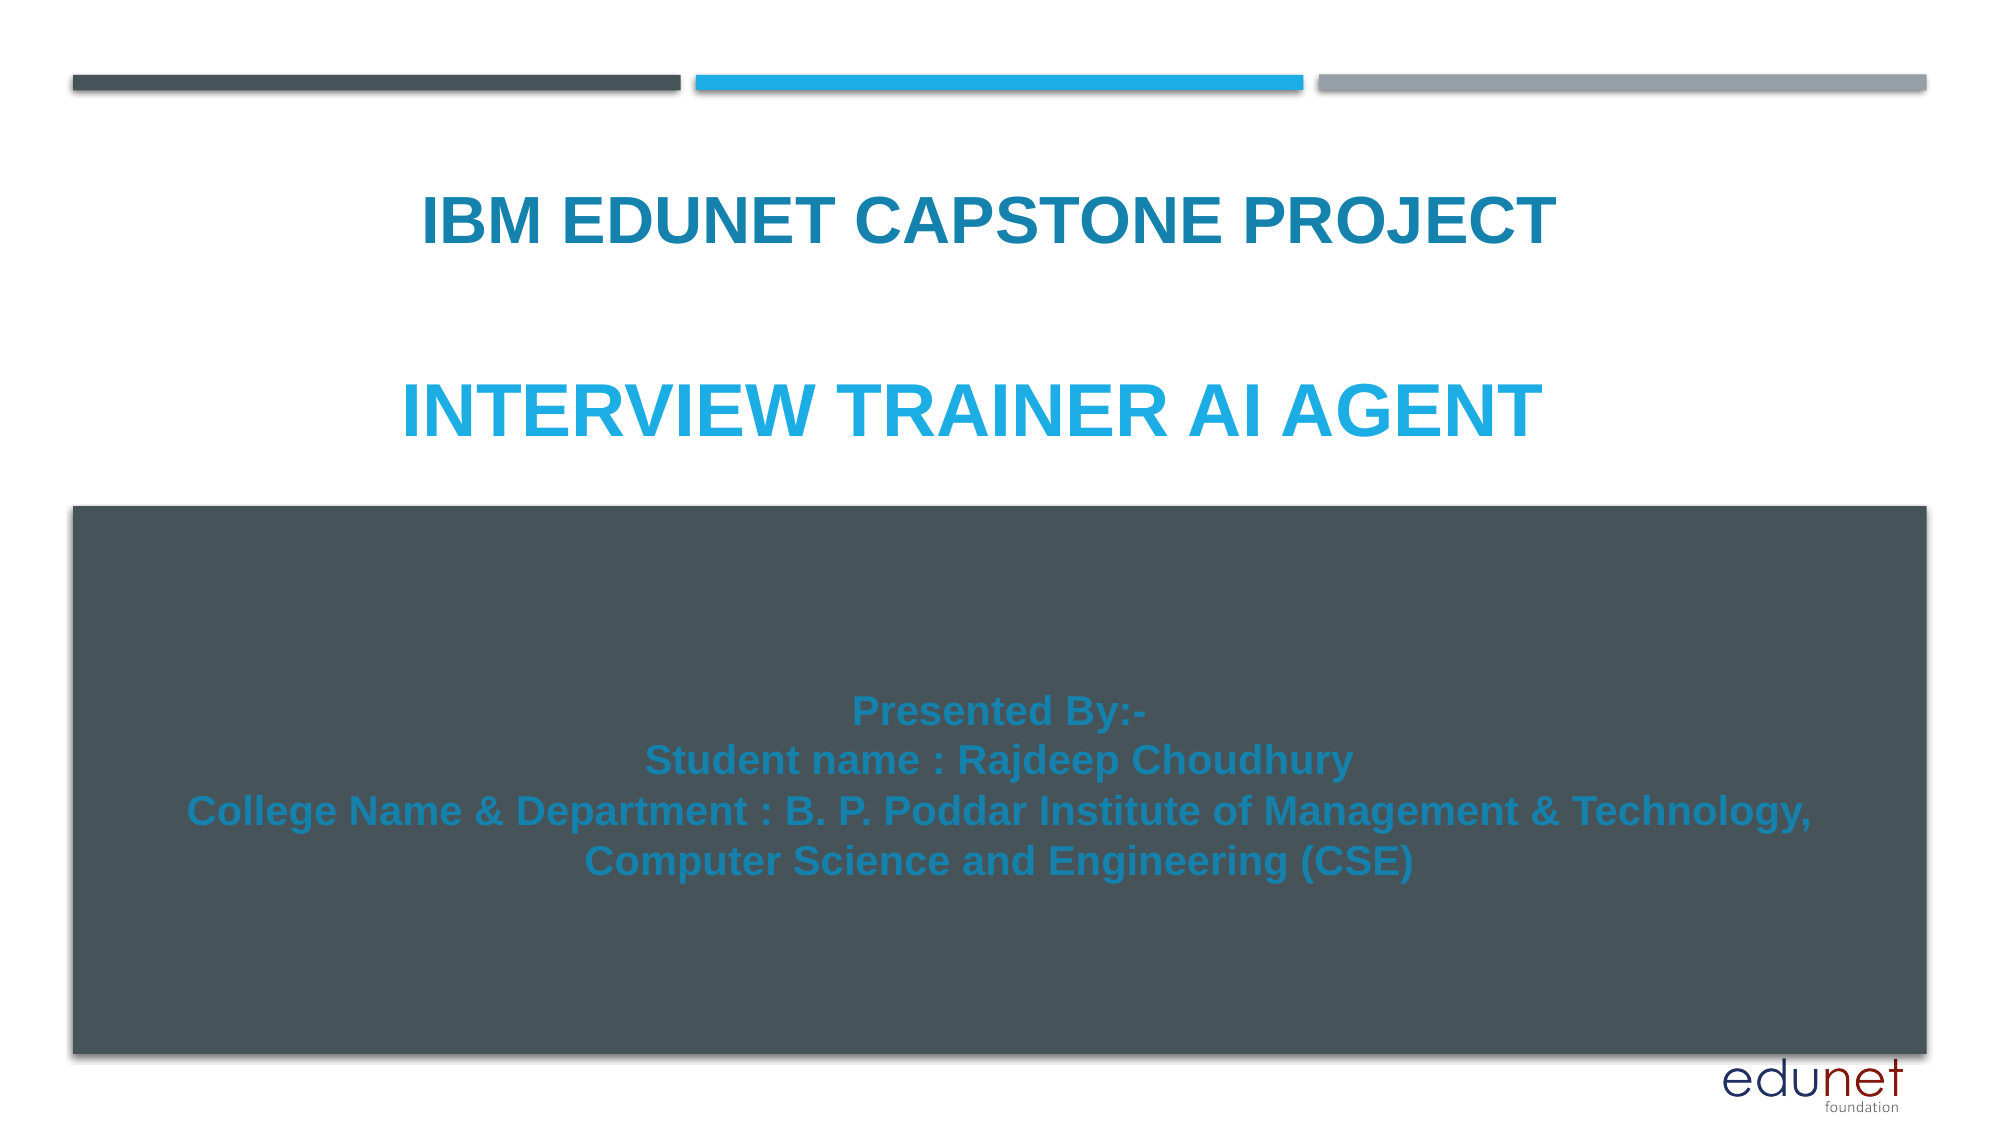

IBM EDUNET CAPSTONE PROJECT
# INTERVIEW TRAINER ai agent
Presented By:-
Student name : Rajdeep Choudhury
College Name & Department : B. P. Poddar Institute of Management & Technology, Computer Science and Engineering (CSE)